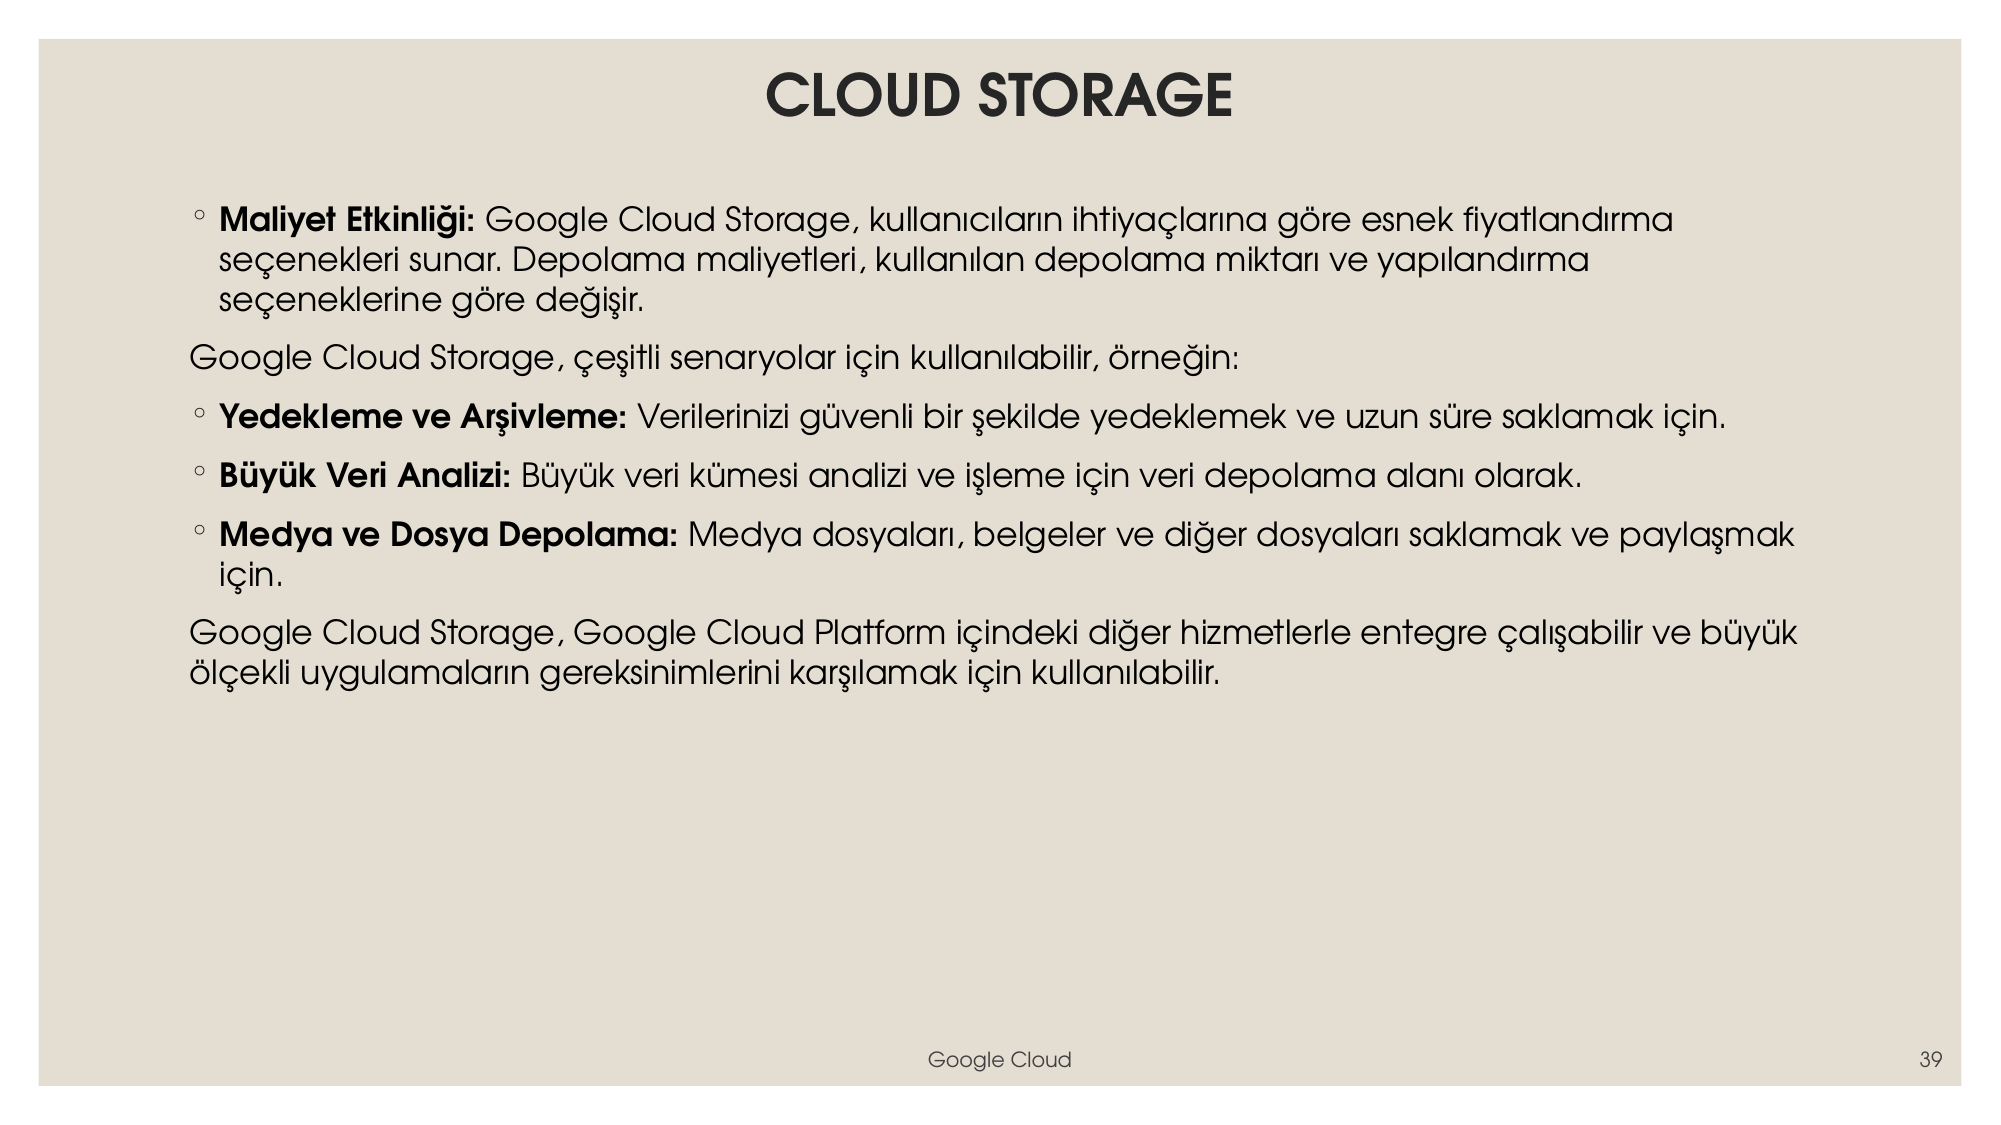

# CLOUD STORAGE
Maliyet Etkinliği: Google Cloud Storage, kullanıcıların ihtiyaçlarına göre esnek fiyatlandırma seçenekleri sunar. Depolama maliyetleri, kullanılan depolama miktarı ve yapılandırma seçeneklerine göre değişir.
Google Cloud Storage, çeşitli senaryolar için kullanılabilir, örneğin:
Yedekleme ve Arşivleme: Verilerinizi güvenli bir şekilde yedeklemek ve uzun süre saklamak için.
Büyük Veri Analizi: Büyük veri kümesi analizi ve işleme için veri depolama alanı olarak.
Medya ve Dosya Depolama: Medya dosyaları, belgeler ve diğer dosyaları saklamak ve paylaşmak için.
Google Cloud Storage, Google Cloud Platform içindeki diğer hizmetlerle entegre çalışabilir ve büyük ölçekli uygulamaların gereksinimlerini karşılamak için kullanılabilir.
Google Cloud
39